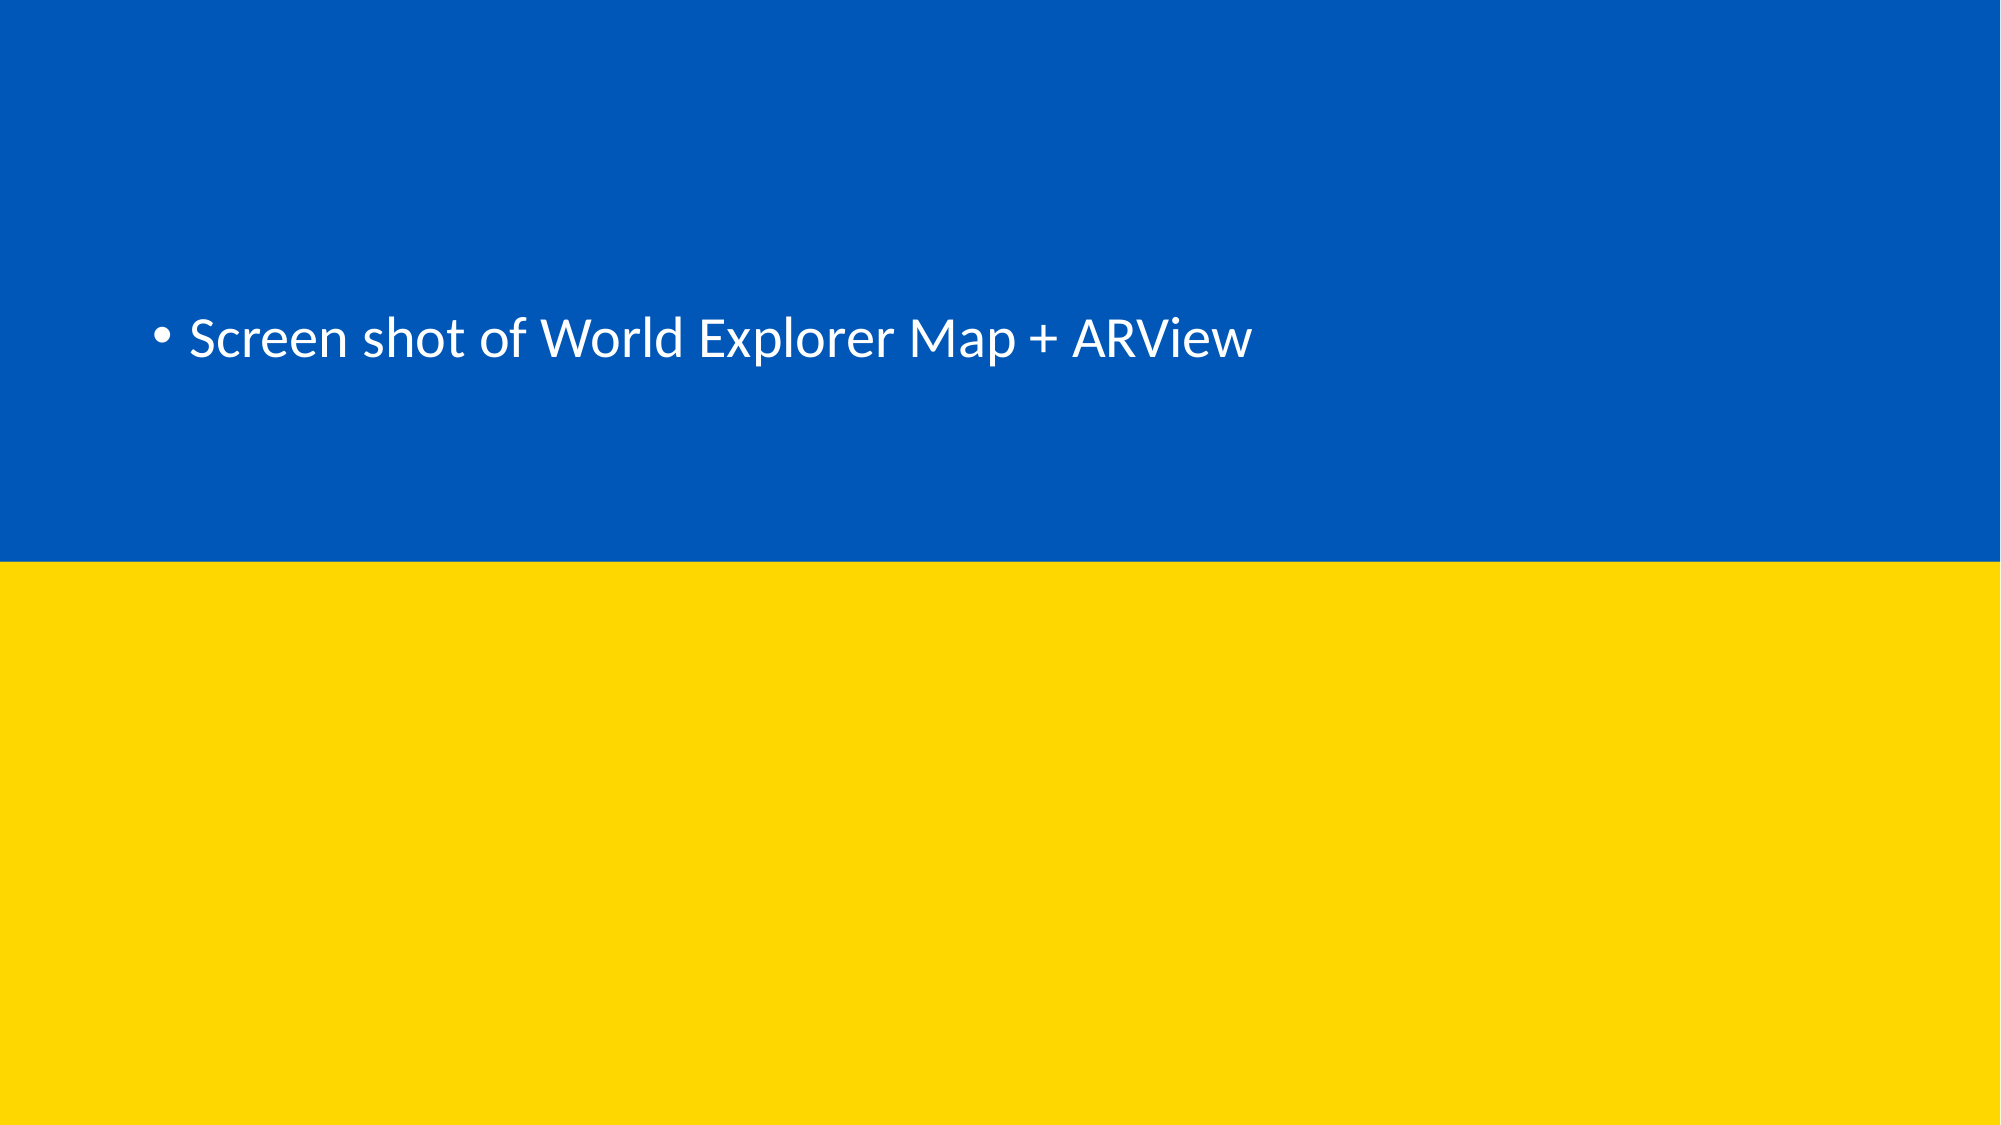

#
Screen shot of World Explorer Map + ARView